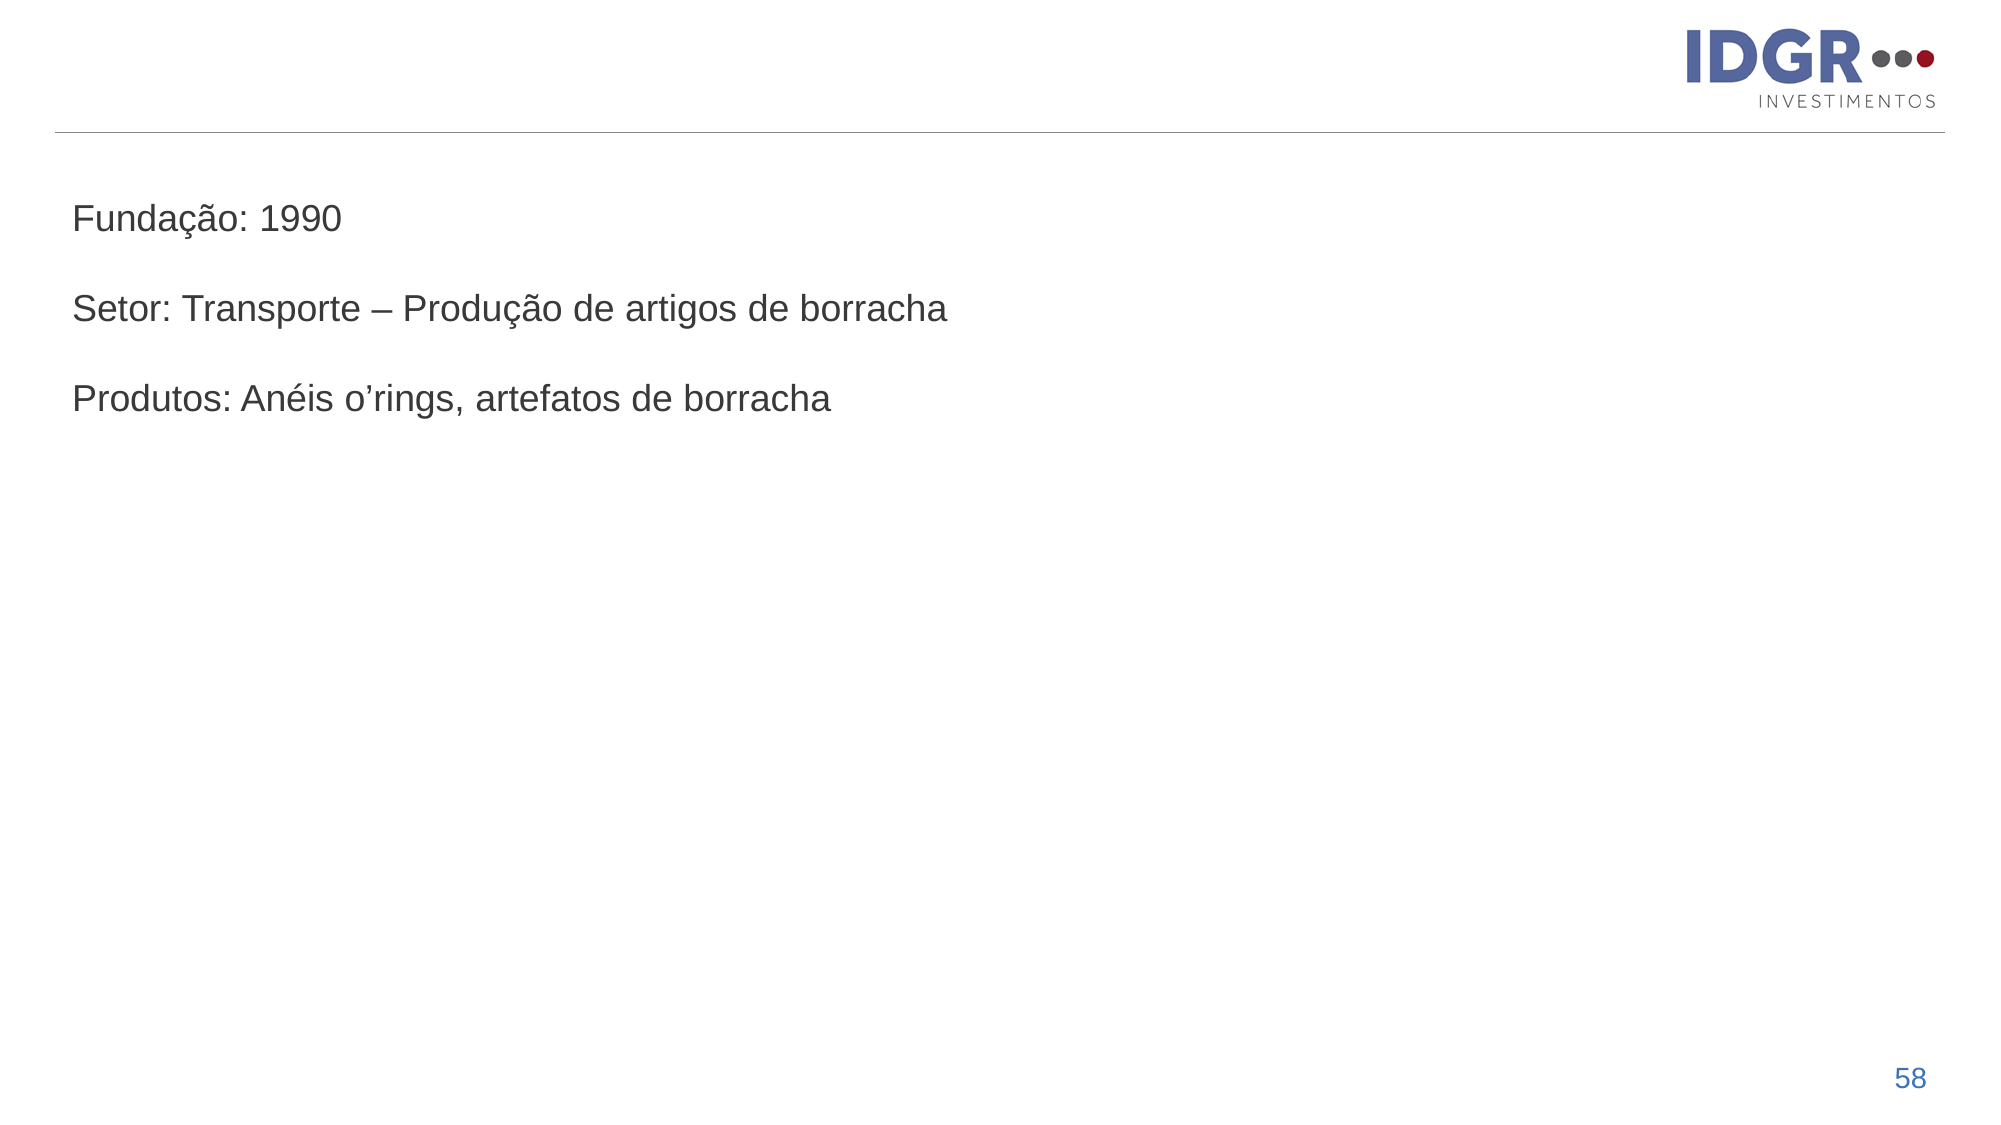

#

Fundação: 1990

Setor: Transporte – Produção de artigos de borracha

Produtos: Anéis o’rings, artefatos de borracha